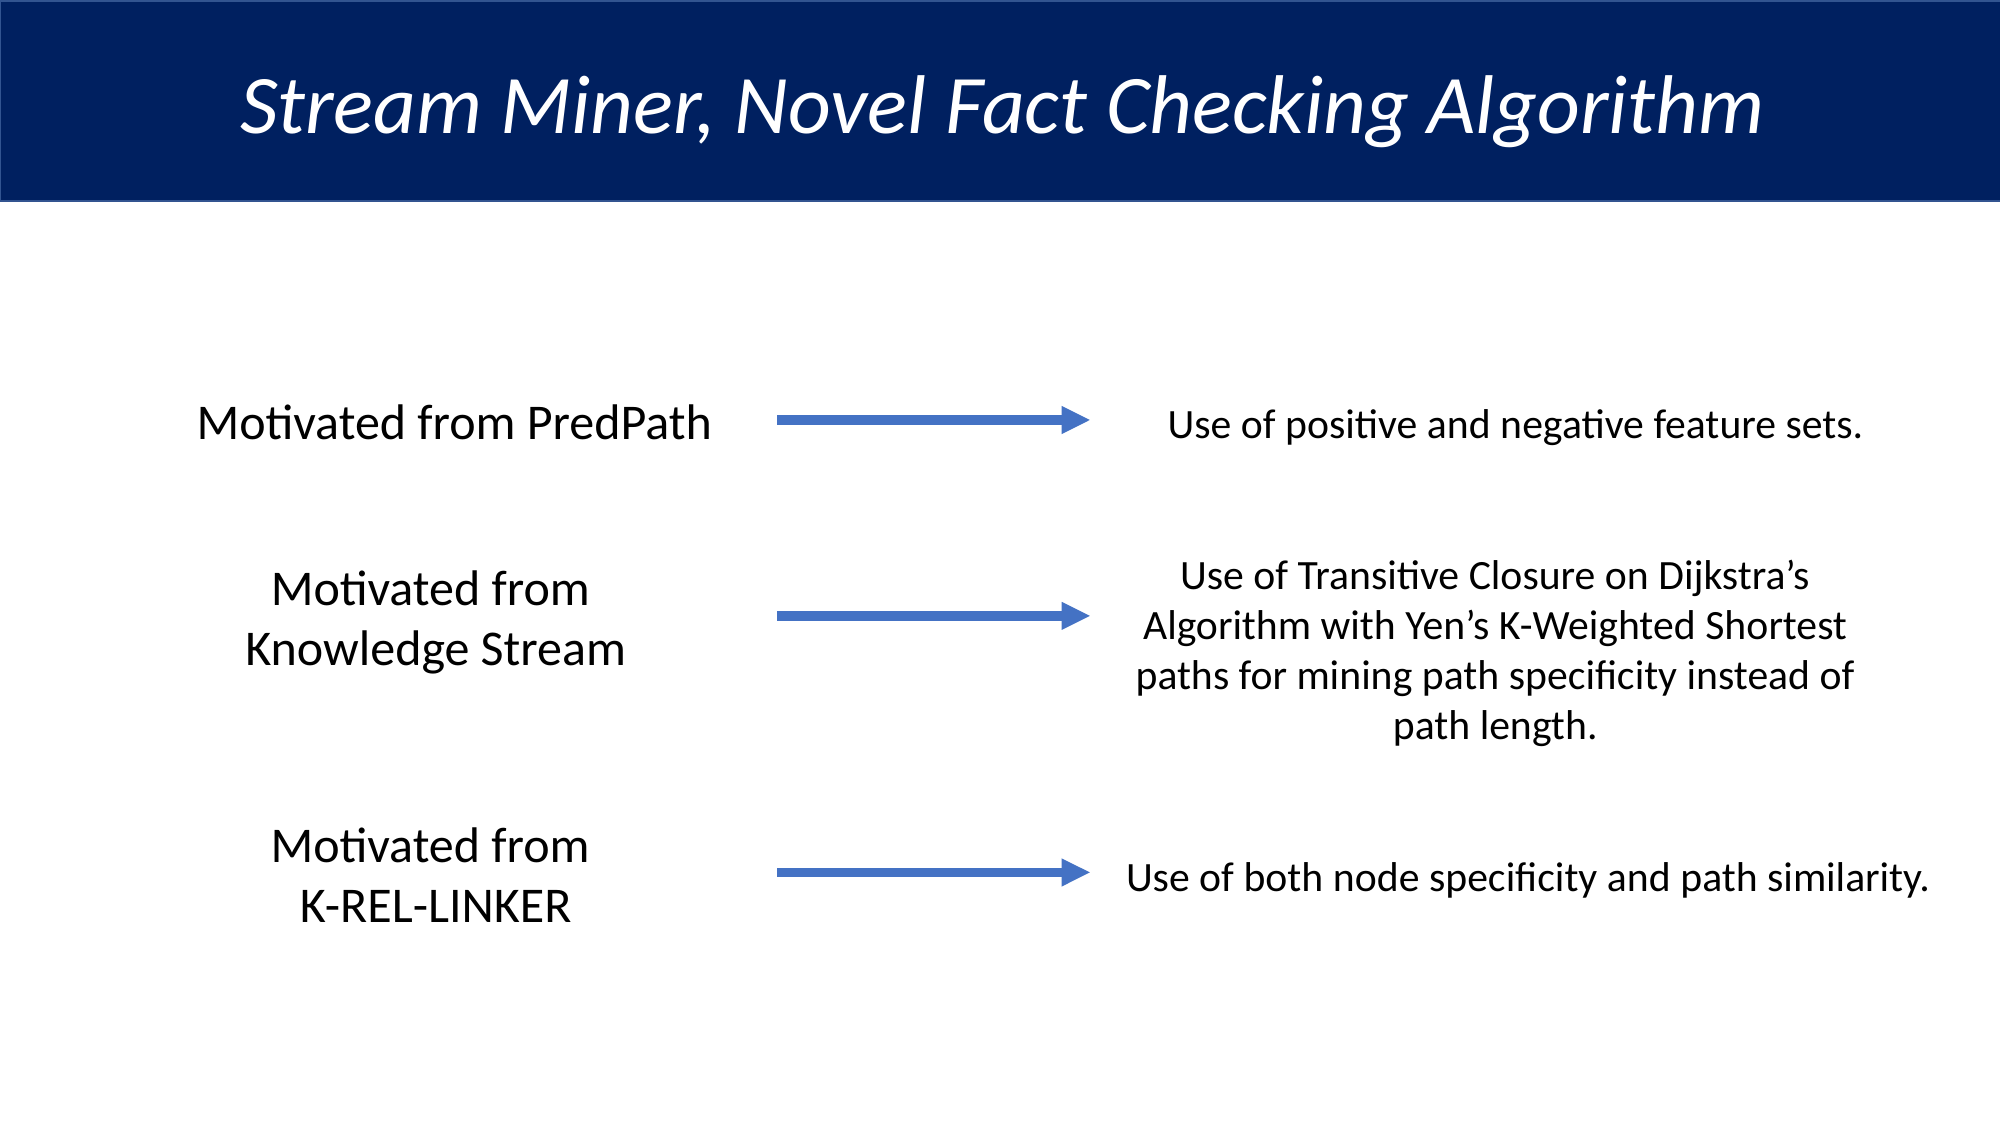

Stream Miner, Novel Fact Checking Algorithm
Motivated from PredPath
Use of positive and negative feature sets.
Use of Transitive Closure on Dijkstra’s Algorithm with Yen’s K-Weighted Shortest paths for mining path specificity instead of path length.
Motivated from
Knowledge Stream
Motivated from
K-REL-LINKER
Use of both node specificity and path similarity.